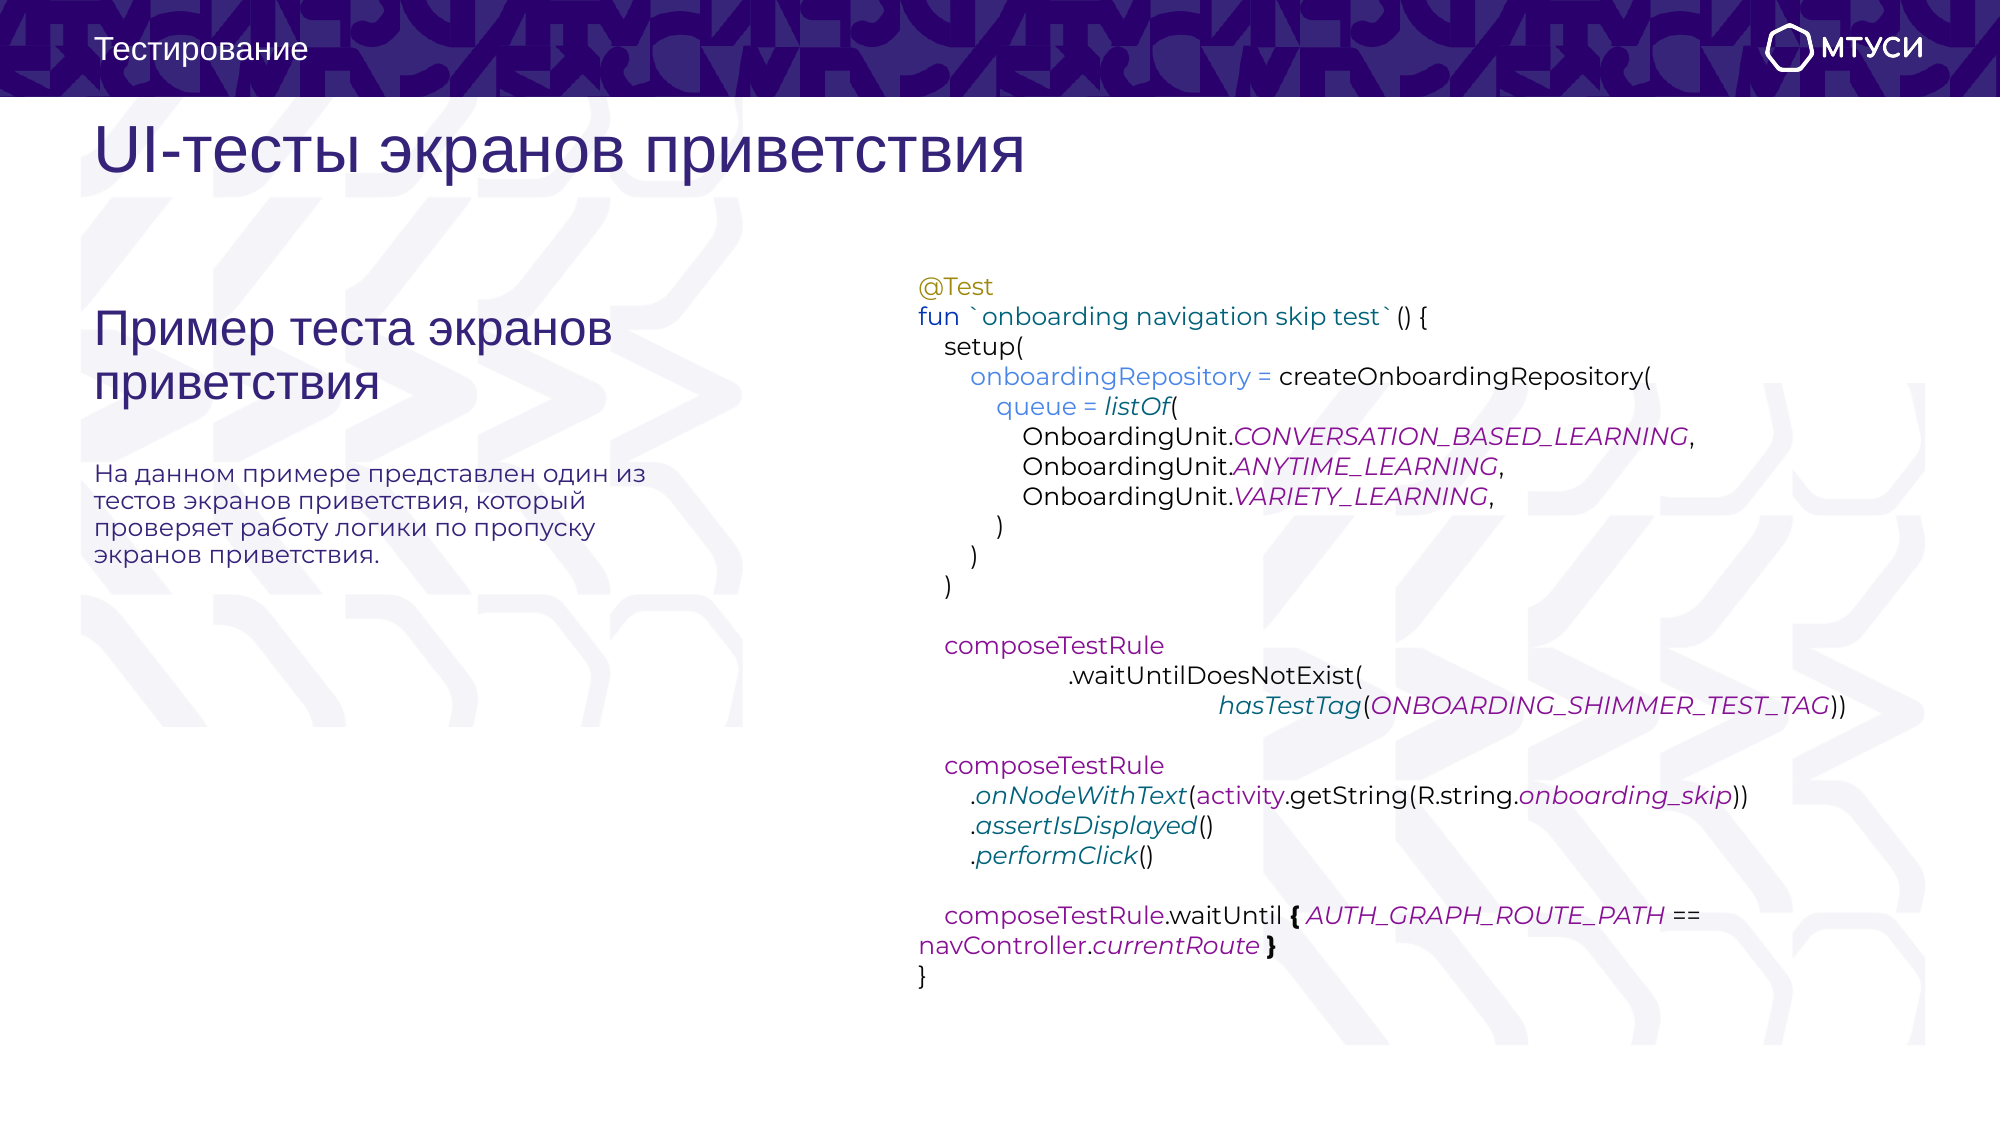

Тестирование
# UI-тесты экранов приветствия
@Test
fun `onboarding navigation skip test`() {
    setup(
        onboardingRepository = createOnboardingRepository(
            queue = listOf(
                OnboardingUnit.CONVERSATION_BASED_LEARNING,
                OnboardingUnit.ANYTIME_LEARNING,
                OnboardingUnit.VARIETY_LEARNING,
            )
        )
    )
    composeTestRule
	.waitUntilDoesNotExist(
		hasTestTag(ONBOARDING_SHIMMER_TEST_TAG))
    composeTestRule
        .onNodeWithText(activity.getString(R.string.onboarding_skip))
        .assertIsDisplayed()
        .performClick()
    composeTestRule.waitUntil { AUTH_GRAPH_ROUTE_PATH == 	navController.currentRoute }
}
Пример теста экранов приветствия
На данном примере представлен один из тестов экранов приветствия, который проверяет работу логики по пропуску экранов приветствия.